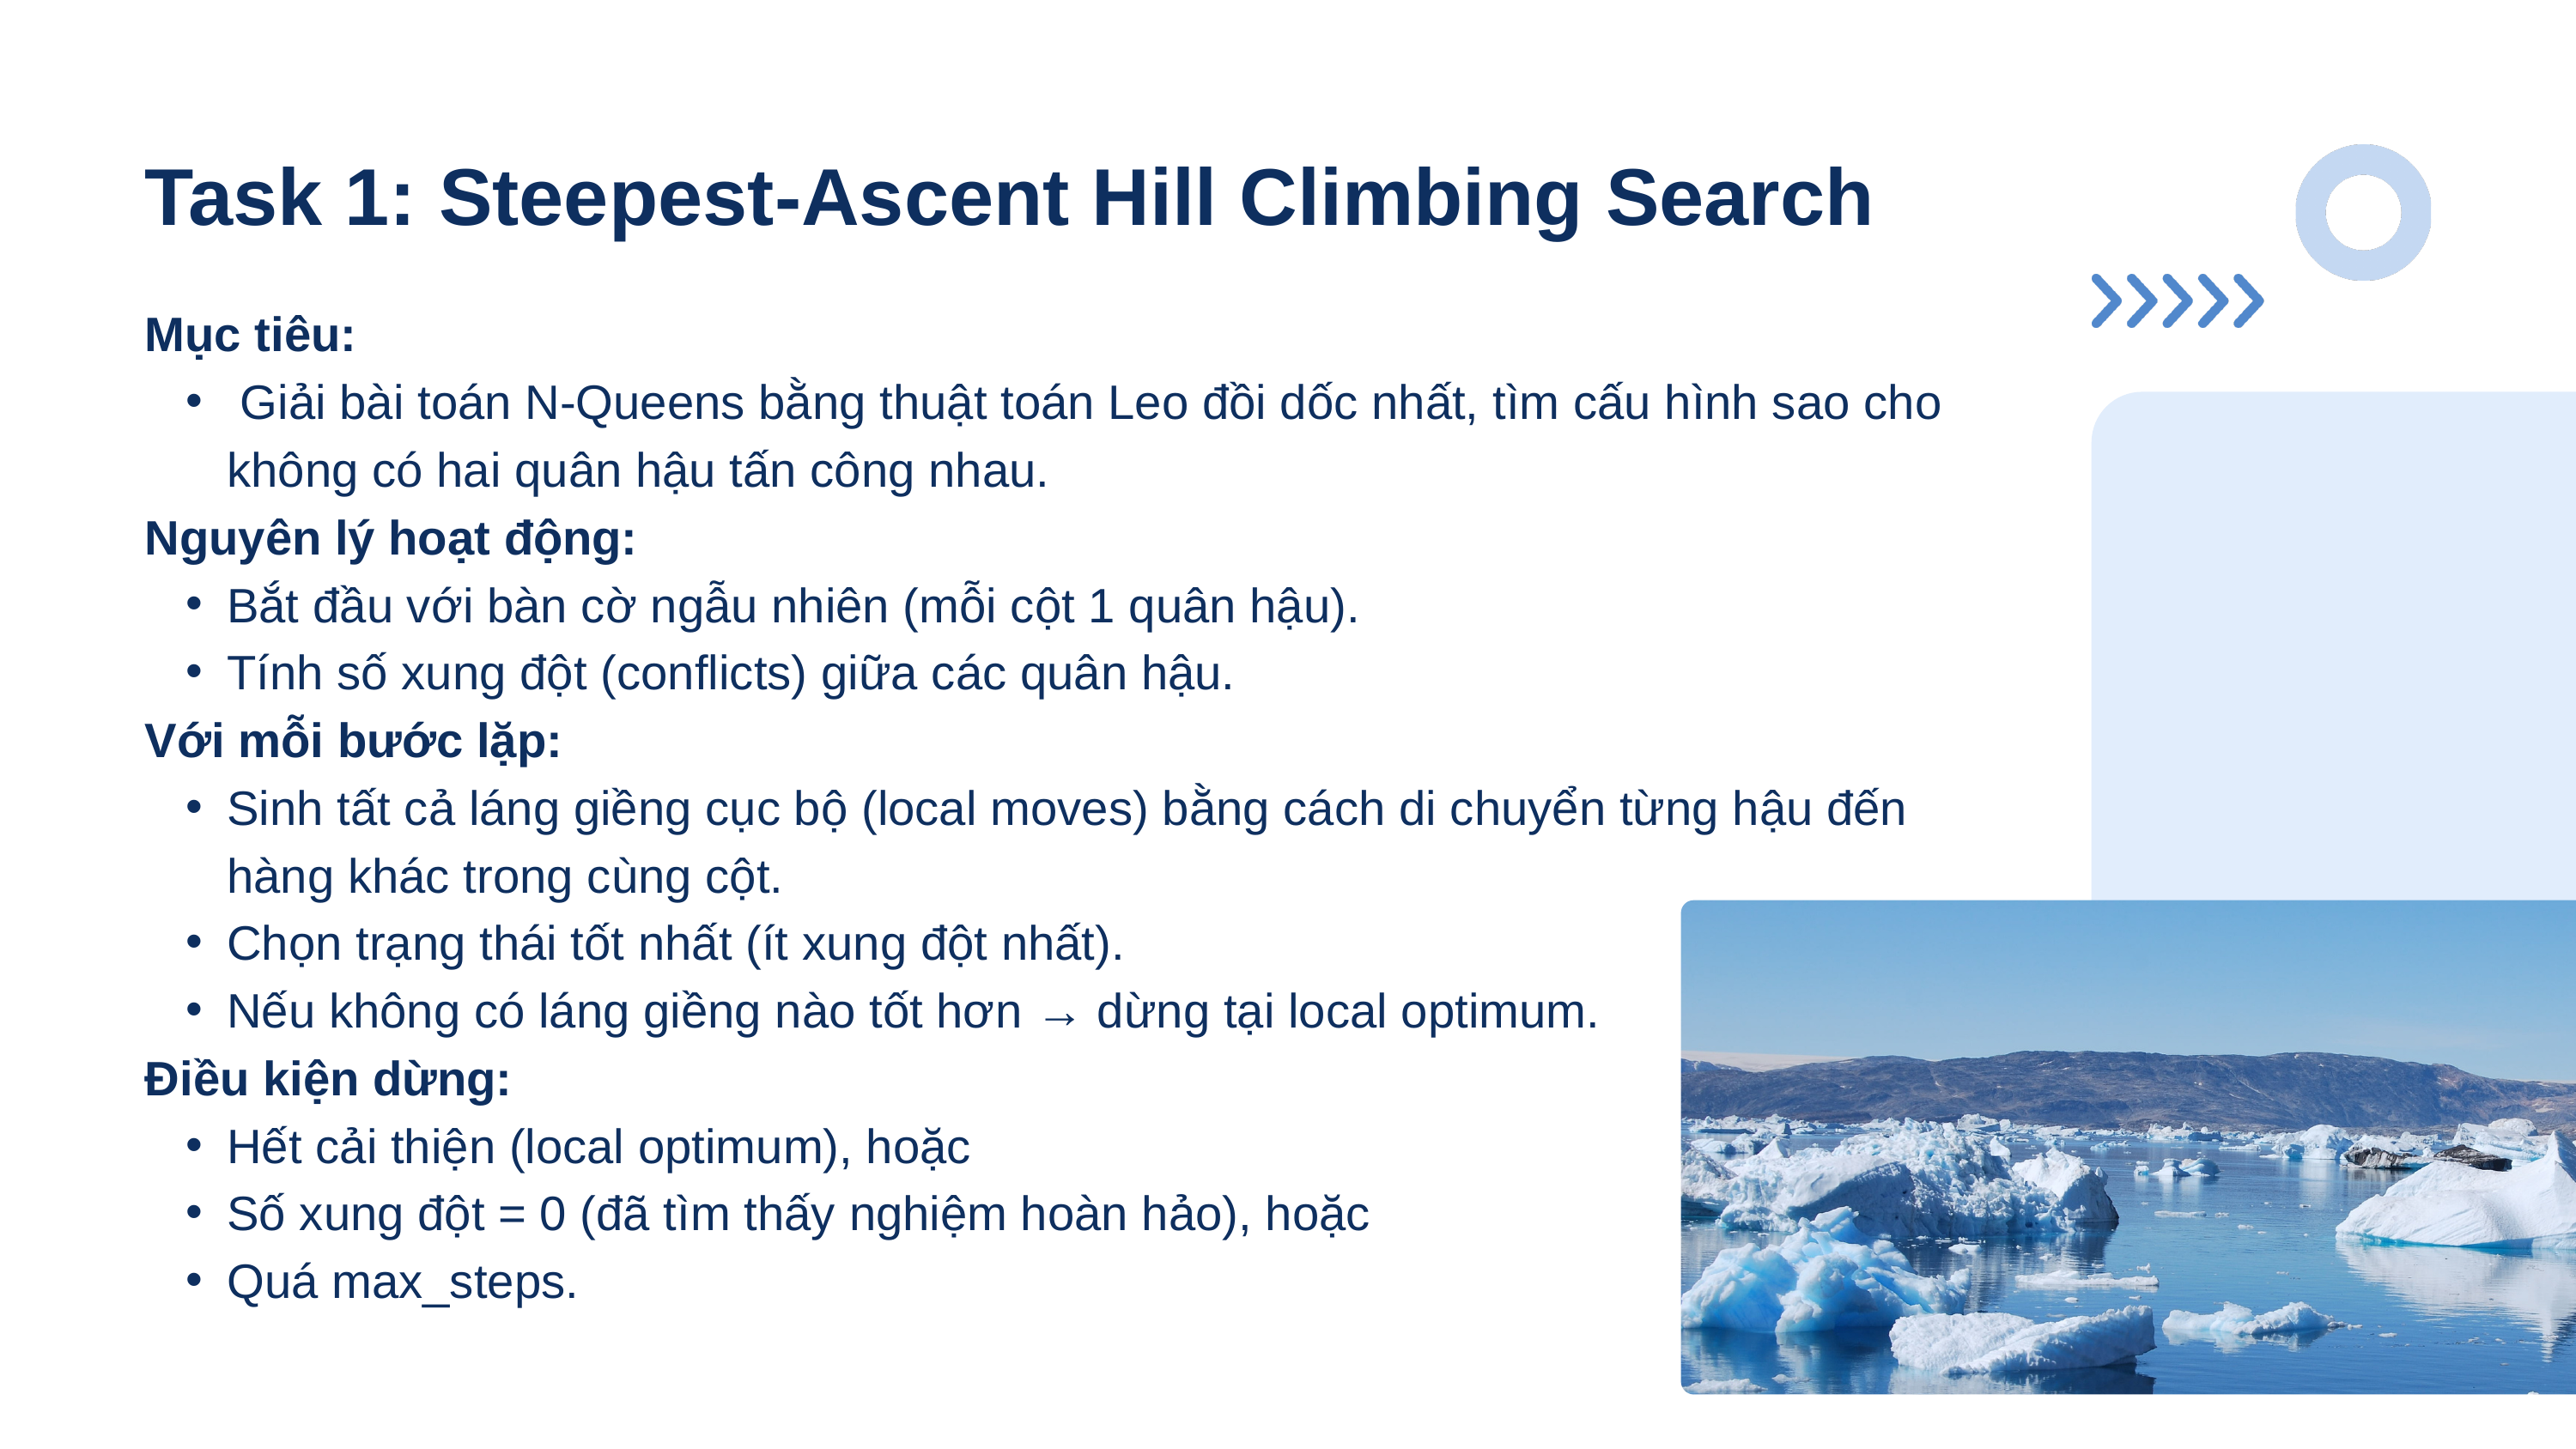

Task 1: Steepest-Ascent Hill Climbing Search

Mục tiêu:
 Giải bài toán N-Queens bằng thuật toán Leo đồi dốc nhất, tìm cấu hình sao cho không có hai quân hậu tấn công nhau.
Nguyên lý hoạt động:
Bắt đầu với bàn cờ ngẫu nhiên (mỗi cột 1 quân hậu).
Tính số xung đột (conflicts) giữa các quân hậu.
Với mỗi bước lặp:
Sinh tất cả láng giềng cục bộ (local moves) bằng cách di chuyển từng hậu đến hàng khác trong cùng cột.
Chọn trạng thái tốt nhất (ít xung đột nhất).
Nếu không có láng giềng nào tốt hơn → dừng tại local optimum.
Điều kiện dừng:
Hết cải thiện (local optimum), hoặc
Số xung đột = 0 (đã tìm thấy nghiệm hoàn hảo), hoặc
Quá max_steps.